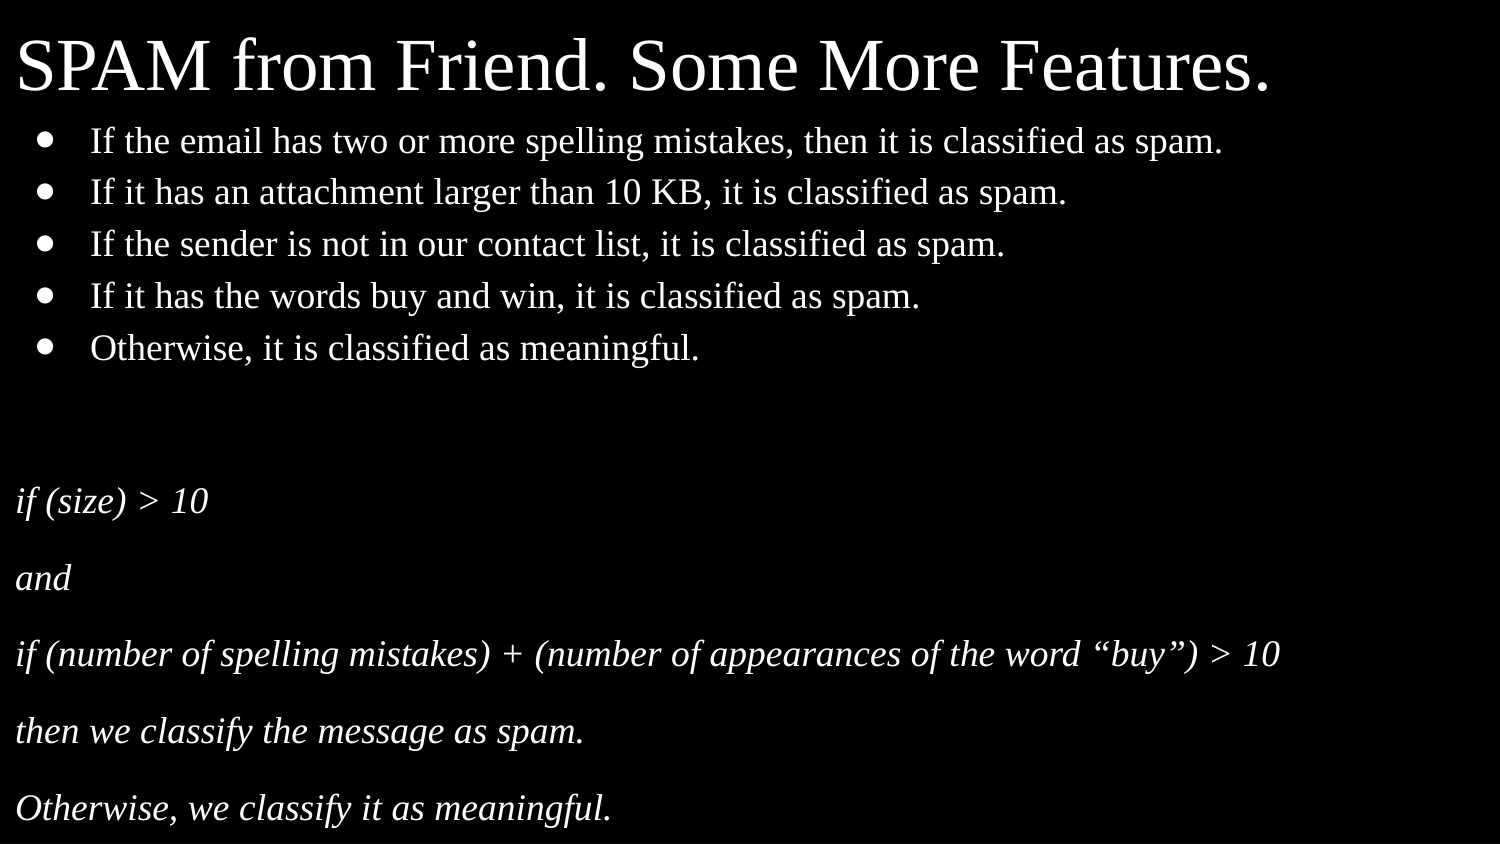

# SPAM from Friend. Some More Features.
If the email has two or more spelling mistakes, then it is classified as spam.
If it has an attachment larger than 10 KB, it is classified as spam.
If the sender is not in our contact list, it is classified as spam.
If it has the words buy and win, it is classified as spam.
Otherwise, it is classified as meaningful.

if (size) > 10
and
if (number of spelling mistakes) + (number of appearances of the word “buy”) > 10
then we classify the message as spam.
Otherwise, we classify it as meaningful.